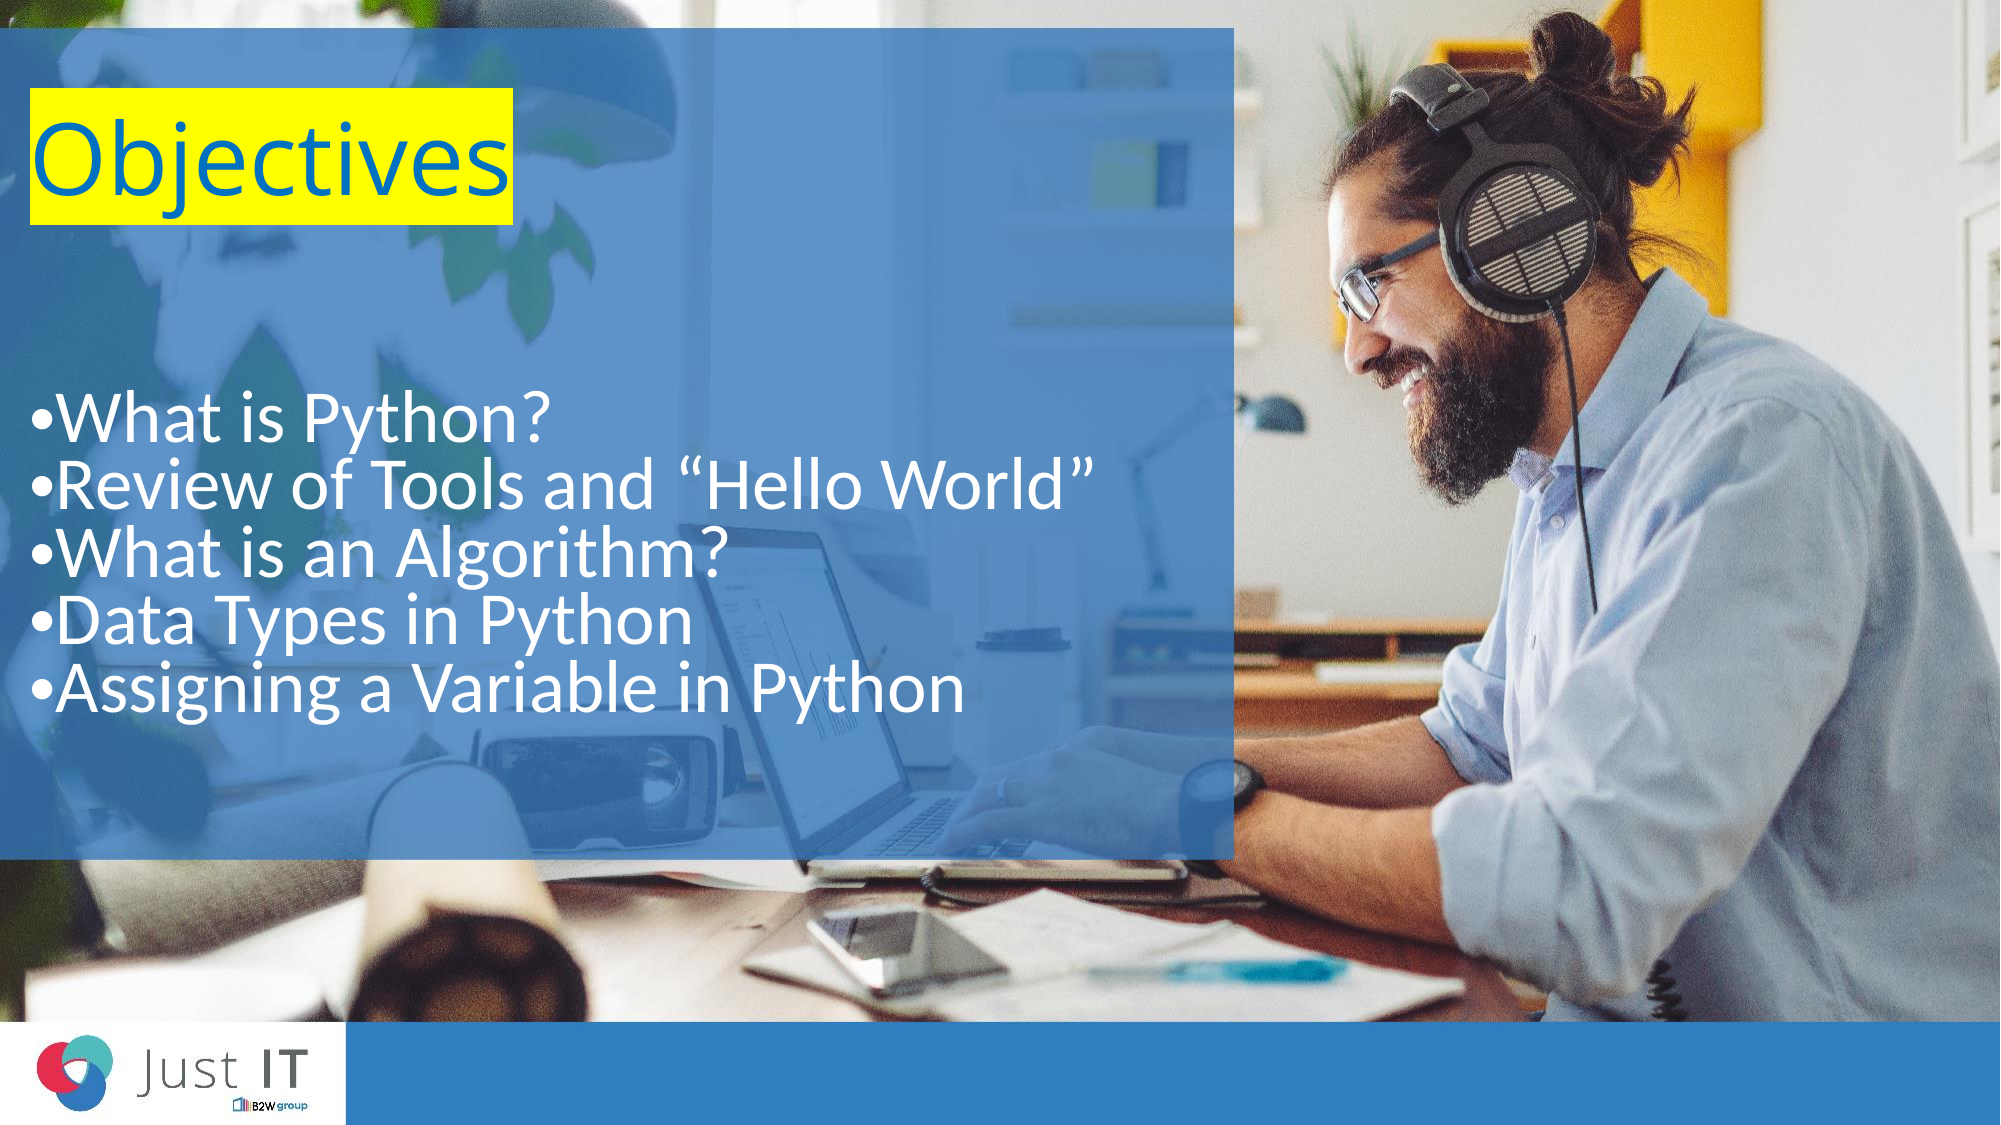

# Objectives
What is Python?
Review of Tools and “Hello World”
What is an Algorithm?
Data Types in Python
Assigning a Variable in Python